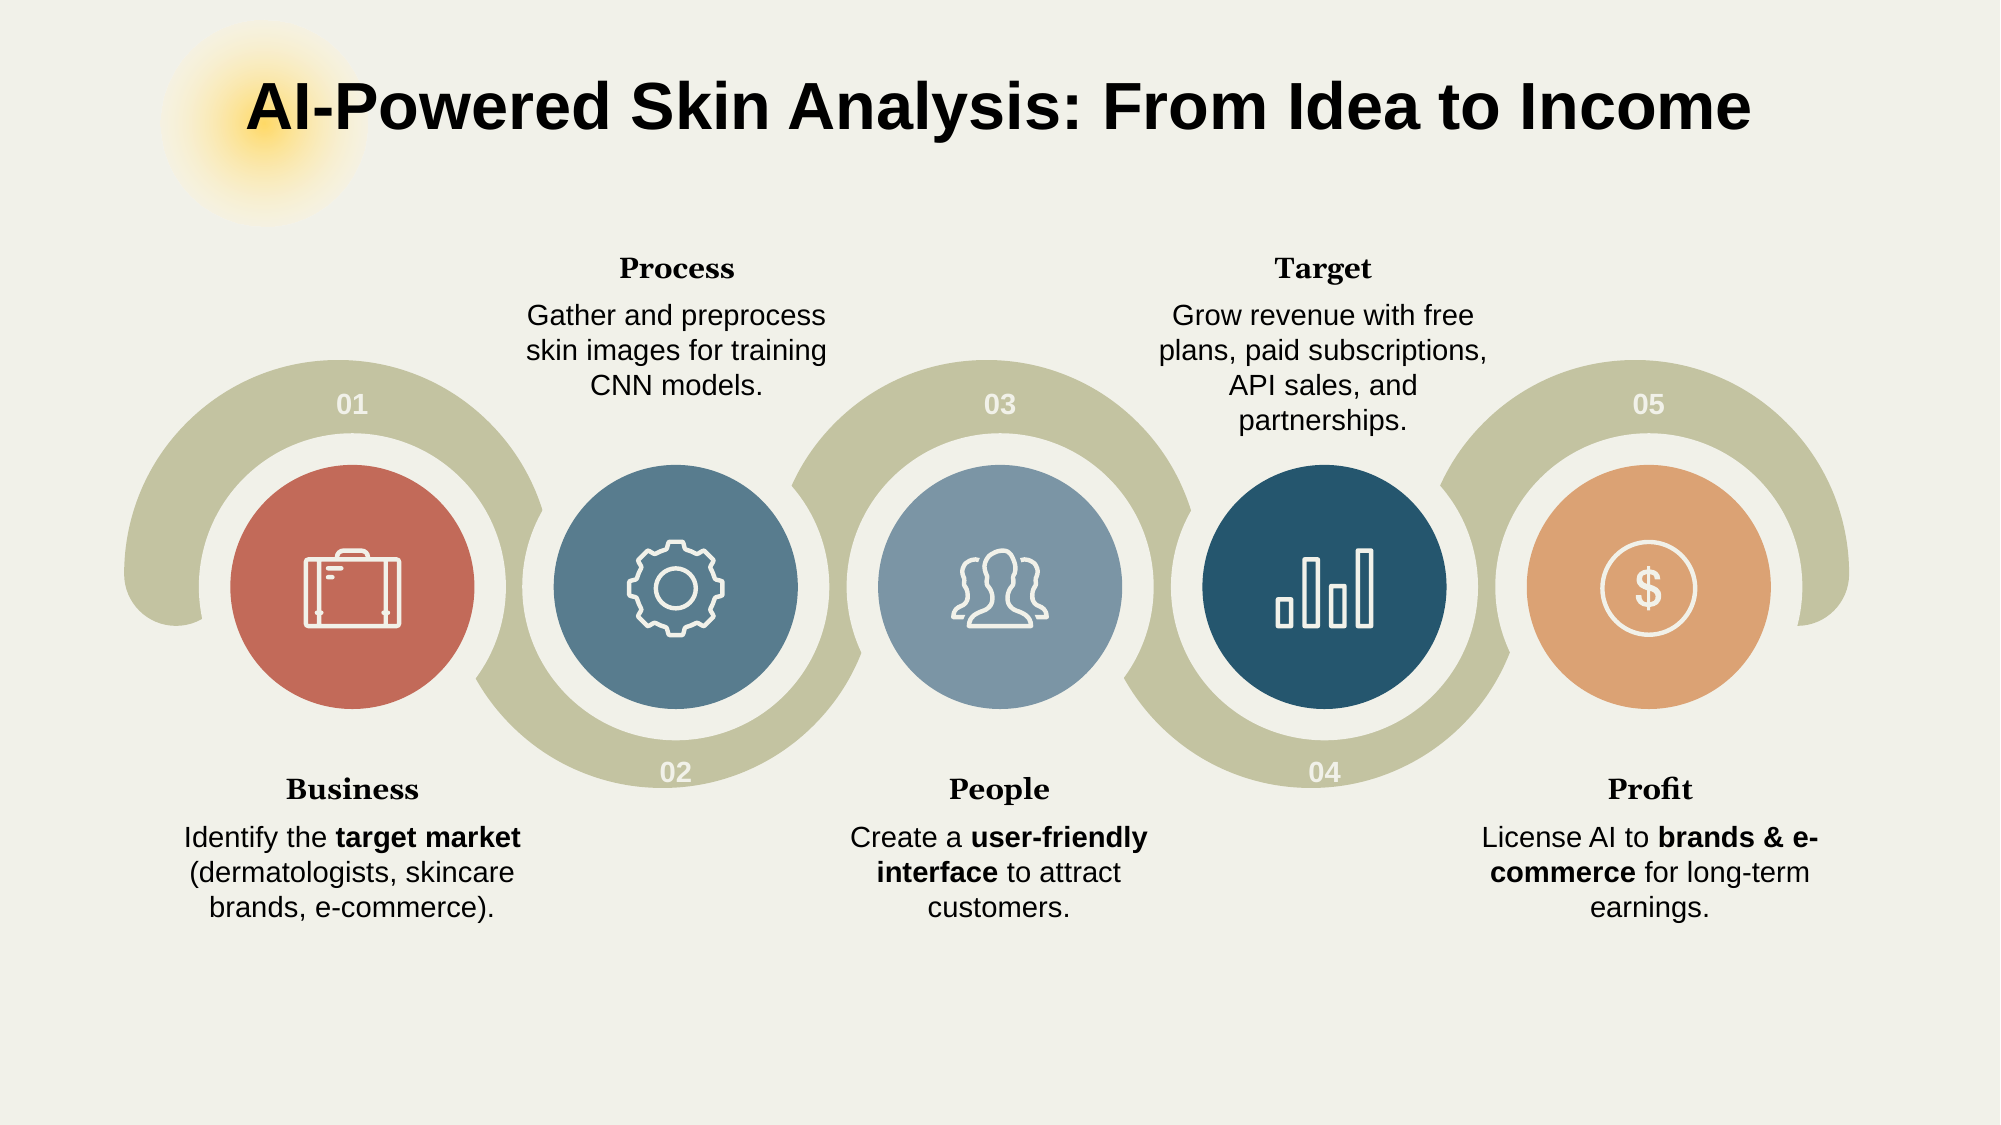

AI-Powered Skin Analysis: From Idea to Income
Process
Gather and preprocess skin images for training CNN models.
Target
Grow revenue with free plans, paid subscriptions, API sales, and partnerships.

01
03
05

02
04
Business
Identify the target market (dermatologists, skincare brands, e-commerce).
People
Create a user-friendly interface to attract customers.
Profit
License AI to brands & e-commerce for long-term earnings.